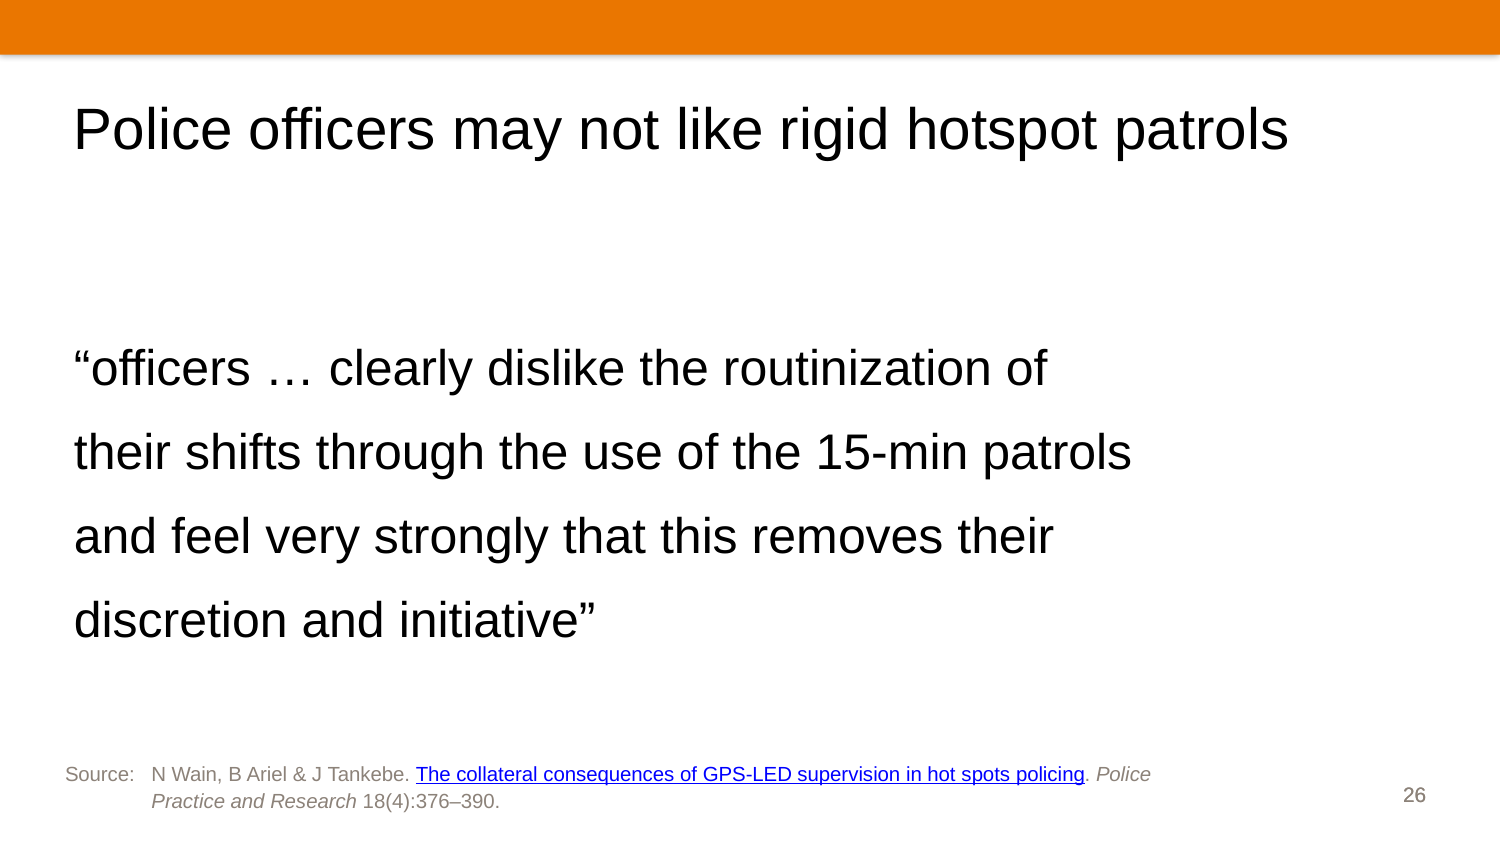

# Police officers may not like rigid hotspot patrols
“officers … clearly dislike the routinization of their shifts through the use of the 15-min patrols and feel very strongly that this removes their discretion and initiative”
Source:	N Wain, B Ariel & J Tankebe. The collateral consequences of GPS-LED supervision in hot spots policing. Police Practice and Research 18(4):376–390.